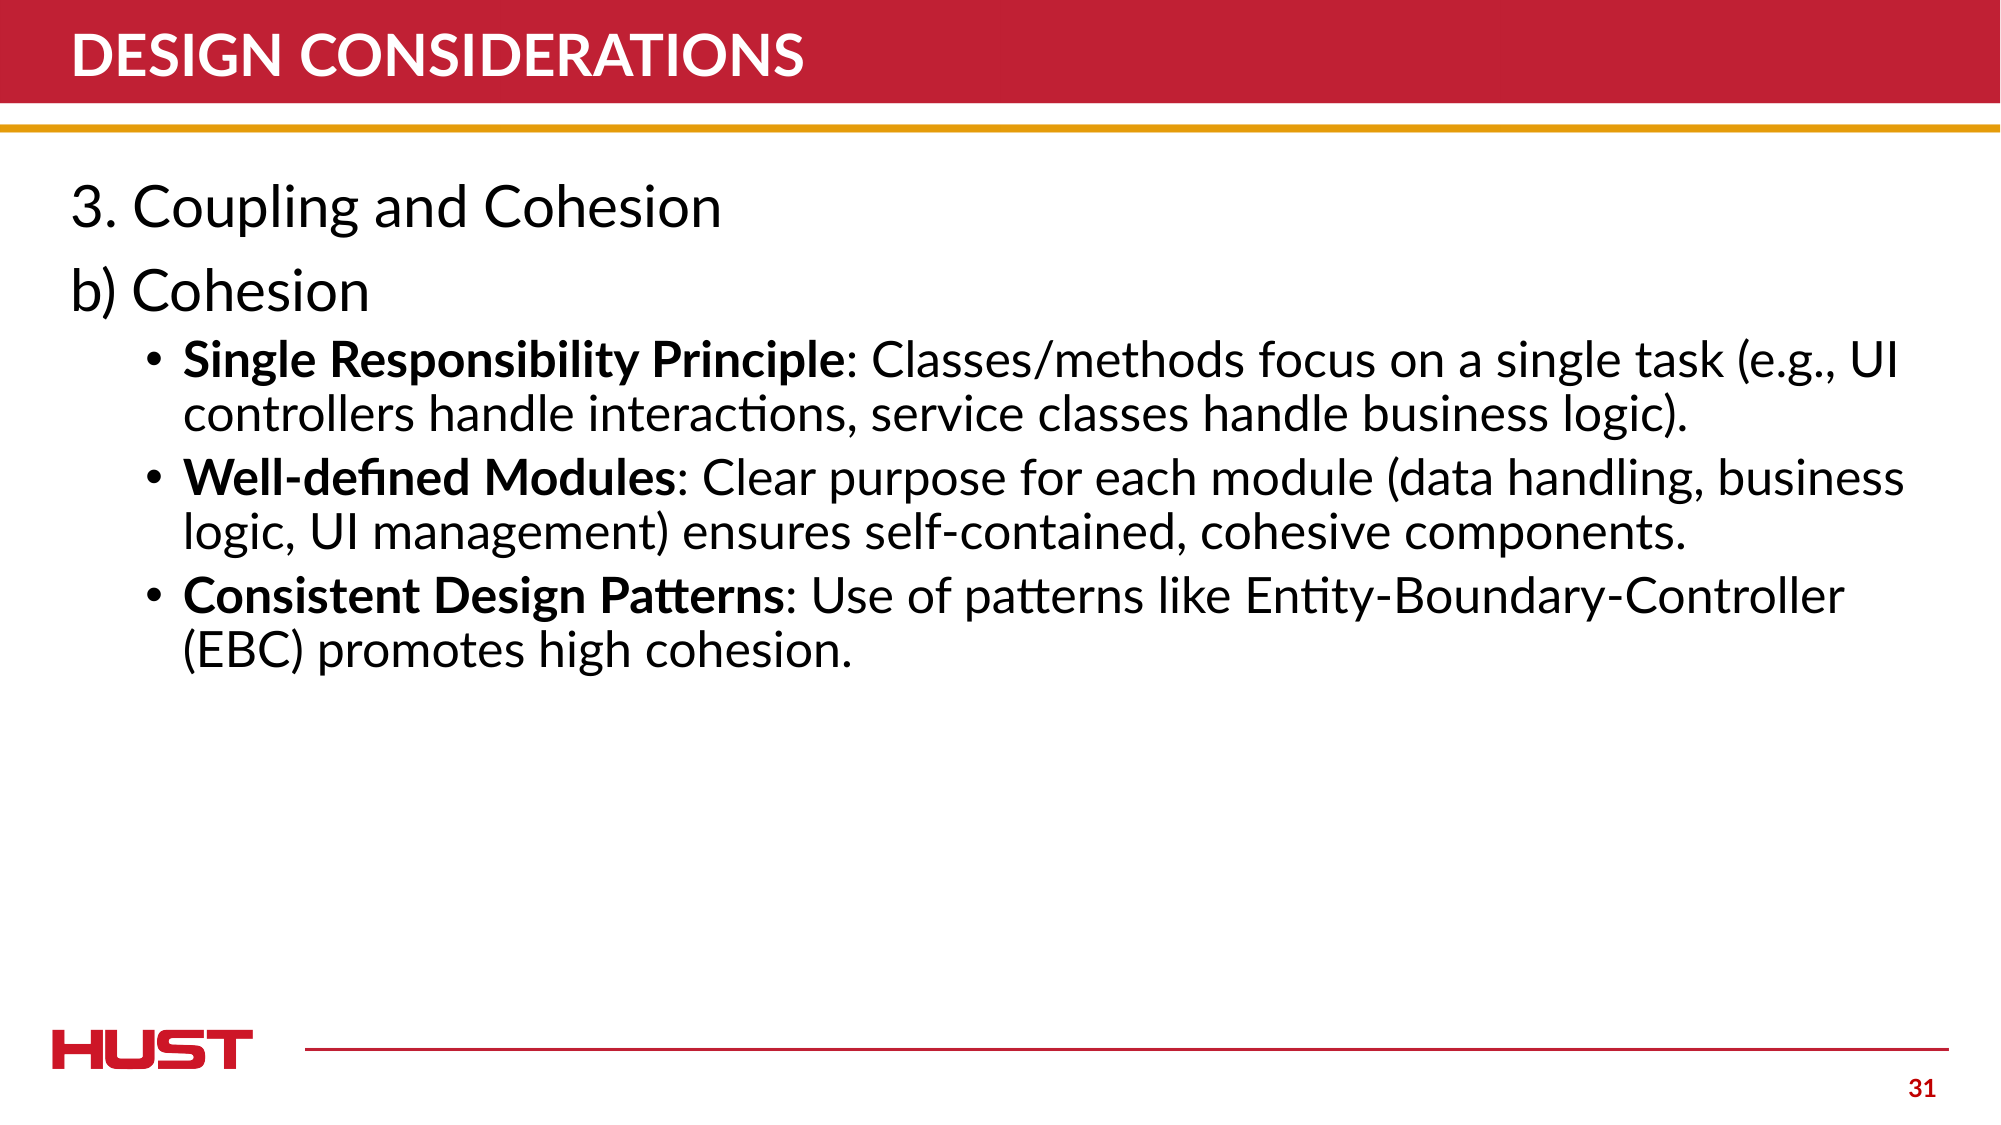

# DESIGN CONSIDERATIONS
3. Coupling and Cohesion
b) Cohesion
Single Responsibility Principle: Classes/methods focus on a single task (e.g., UI controllers handle interactions, service classes handle business logic).
Well-defined Modules: Clear purpose for each module (data handling, business logic, UI management) ensures self-contained, cohesive components.
Consistent Design Patterns: Use of patterns like Entity-Boundary-Controller (EBC) promotes high cohesion.

31